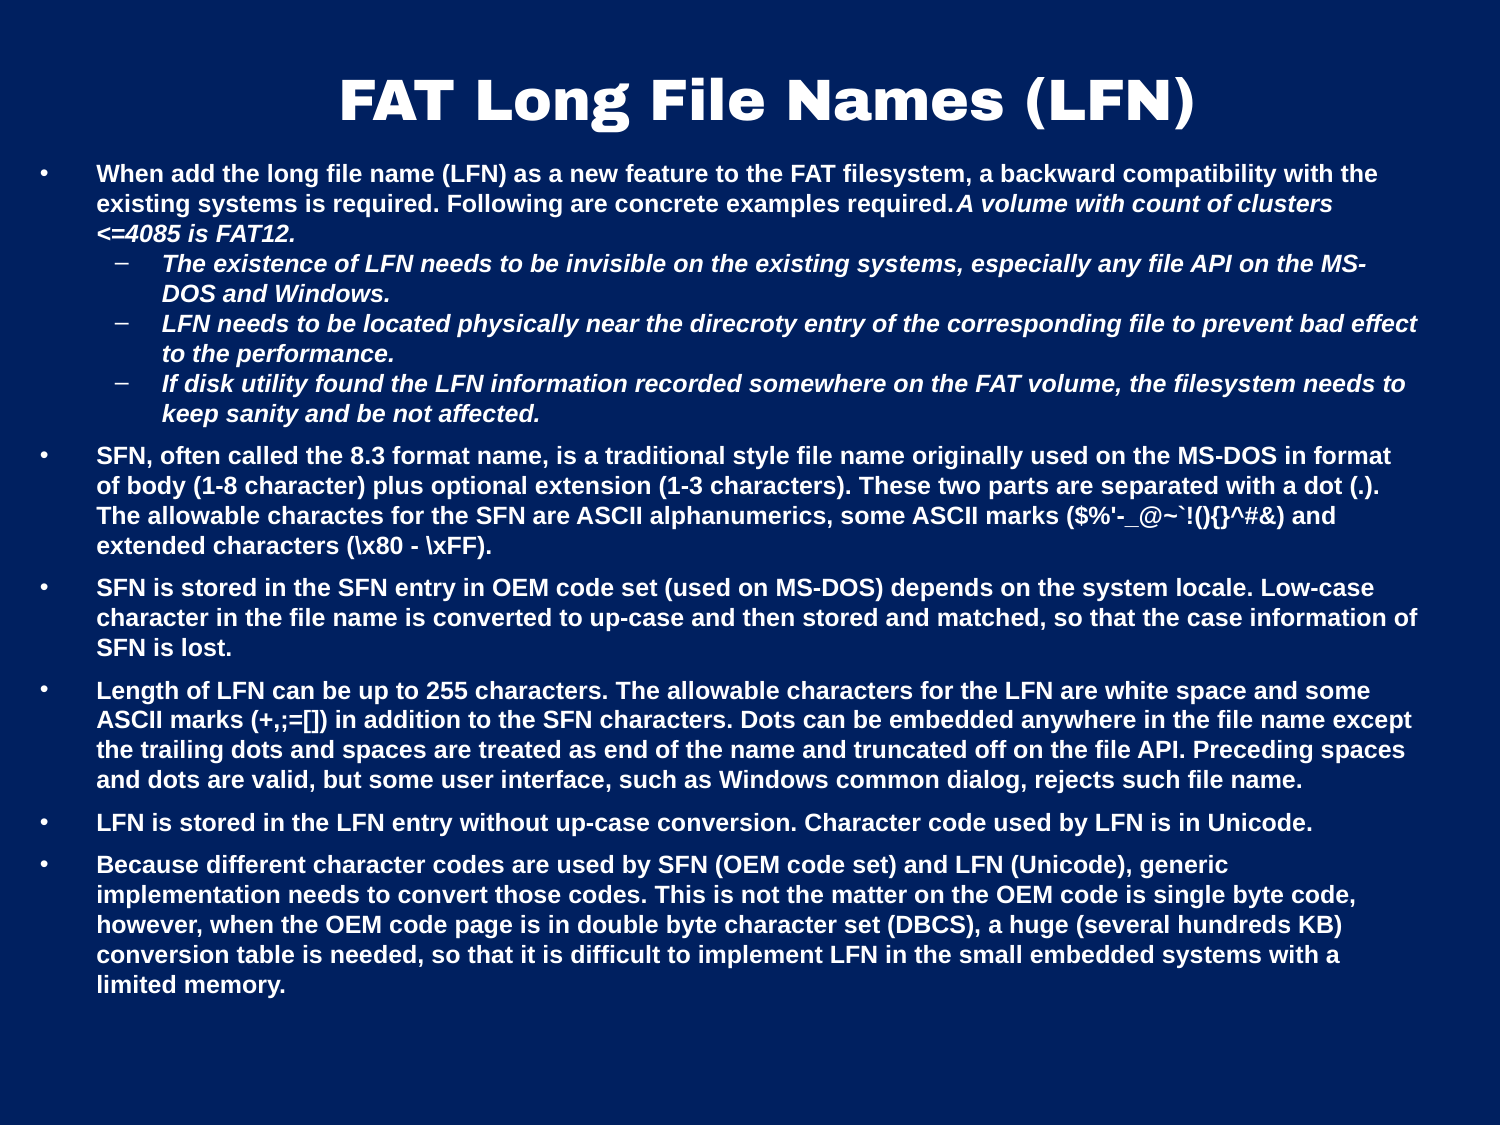

# FAT Long File Names (LFN)
When add the long file name (LFN) as a new feature to the FAT filesystem, a backward compatibility with the existing systems is required. Following are concrete examples required.A volume with count of clusters <=4085 is FAT12.
The existence of LFN needs to be invisible on the existing systems, especially any file API on the MS-DOS and Windows.
LFN needs to be located physically near the direcroty entry of the corresponding file to prevent bad effect to the performance.
If disk utility found the LFN information recorded somewhere on the FAT volume, the filesystem needs to keep sanity and be not affected.
SFN, often called the 8.3 format name, is a traditional style file name originally used on the MS-DOS in format of body (1-8 character) plus optional extension (1-3 characters). These two parts are separated with a dot (.). The allowable charactes for the SFN are ASCII alphanumerics, some ASCII marks ($%'-_@~`!(){}^#&) and extended characters (\x80 - \xFF).
SFN is stored in the SFN entry in OEM code set (used on MS-DOS) depends on the system locale. Low-case character in the file name is converted to up-case and then stored and matched, so that the case information of SFN is lost.
Length of LFN can be up to 255 characters. The allowable characters for the LFN are white space and some ASCII marks (+,;=[]) in addition to the SFN characters. Dots can be embedded anywhere in the file name except the trailing dots and spaces are treated as end of the name and truncated off on the file API. Preceding spaces and dots are valid, but some user interface, such as Windows common dialog, rejects such file name.
LFN is stored in the LFN entry without up-case conversion. Character code used by LFN is in Unicode.
Because different character codes are used by SFN (OEM code set) and LFN (Unicode), generic implementation needs to convert those codes. This is not the matter on the OEM code is single byte code, however, when the OEM code page is in double byte character set (DBCS), a huge (several hundreds KB) conversion table is needed, so that it is difficult to implement LFN in the small embedded systems with a limited memory.